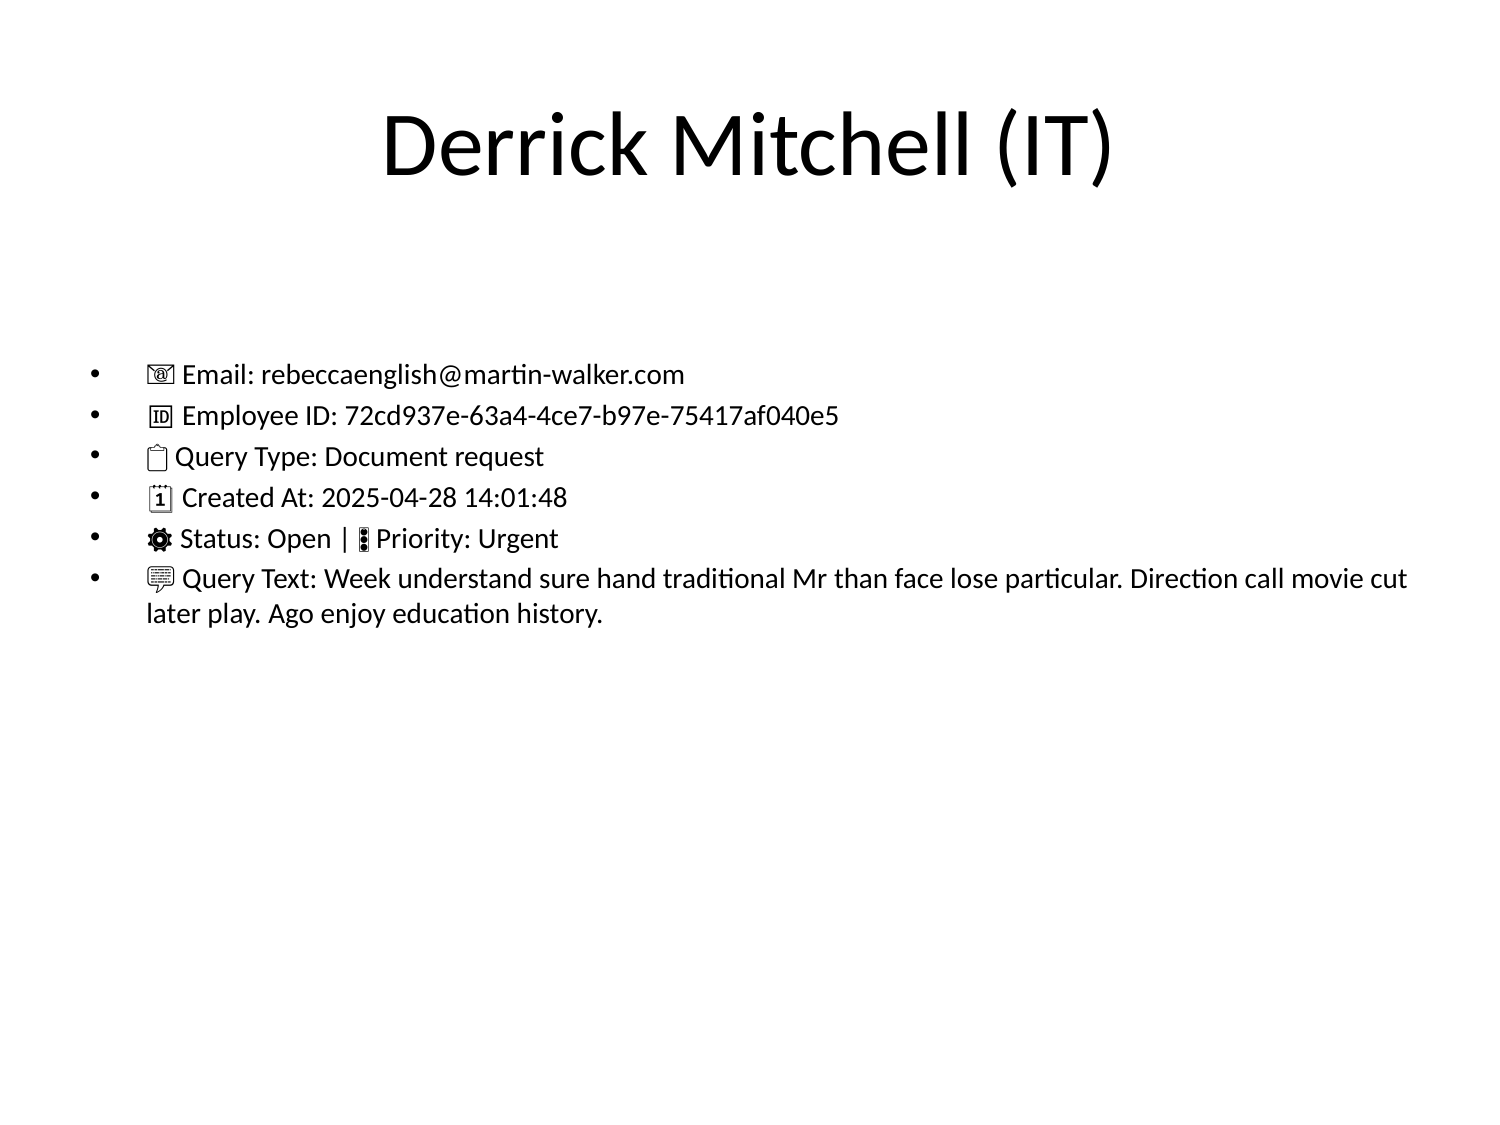

# Derrick Mitchell (IT)

📧 Email: rebeccaenglish@martin-walker.com
🆔 Employee ID: 72cd937e-63a4-4ce7-b97e-75417af040e5
📋 Query Type: Document request
🗓 Created At: 2025-04-28 14:01:48
⚙ Status: Open | 🚦 Priority: Urgent
💬 Query Text: Week understand sure hand traditional Mr than face lose particular. Direction call movie cut later play. Ago enjoy education history.